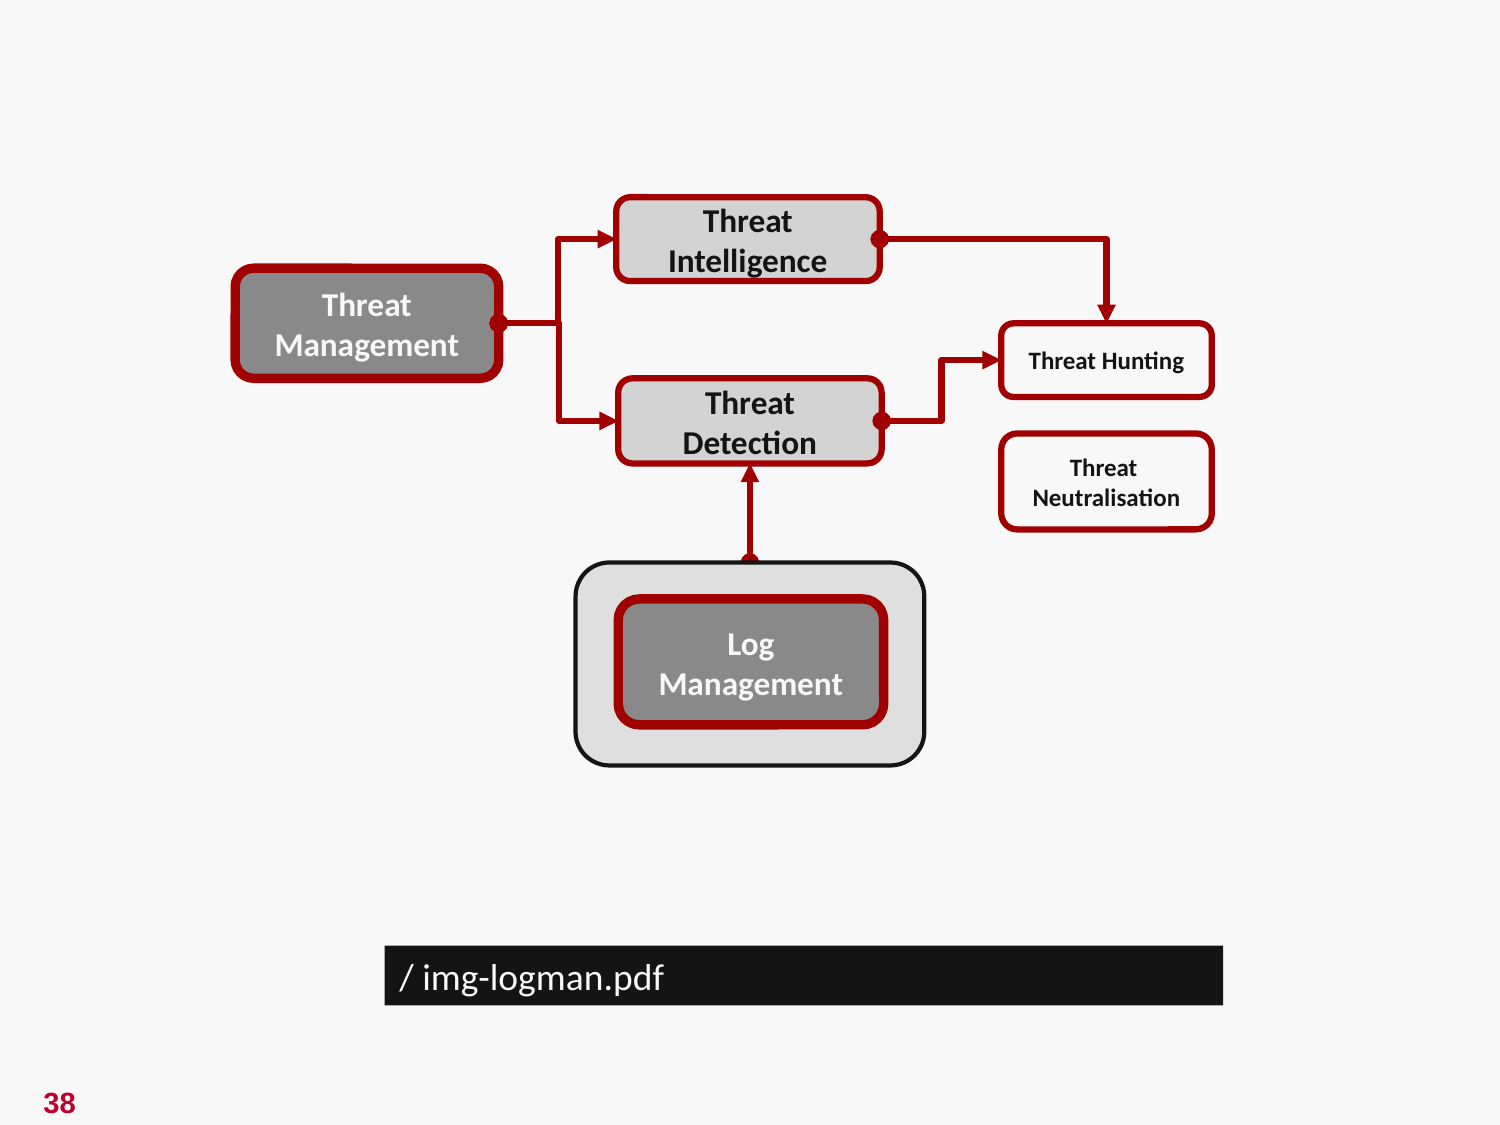

Threat Intelligence
Threat Management
Threat Hunting
Threat Detection
Threat
Neutralisation

Log Management
/ img-logman.pdf